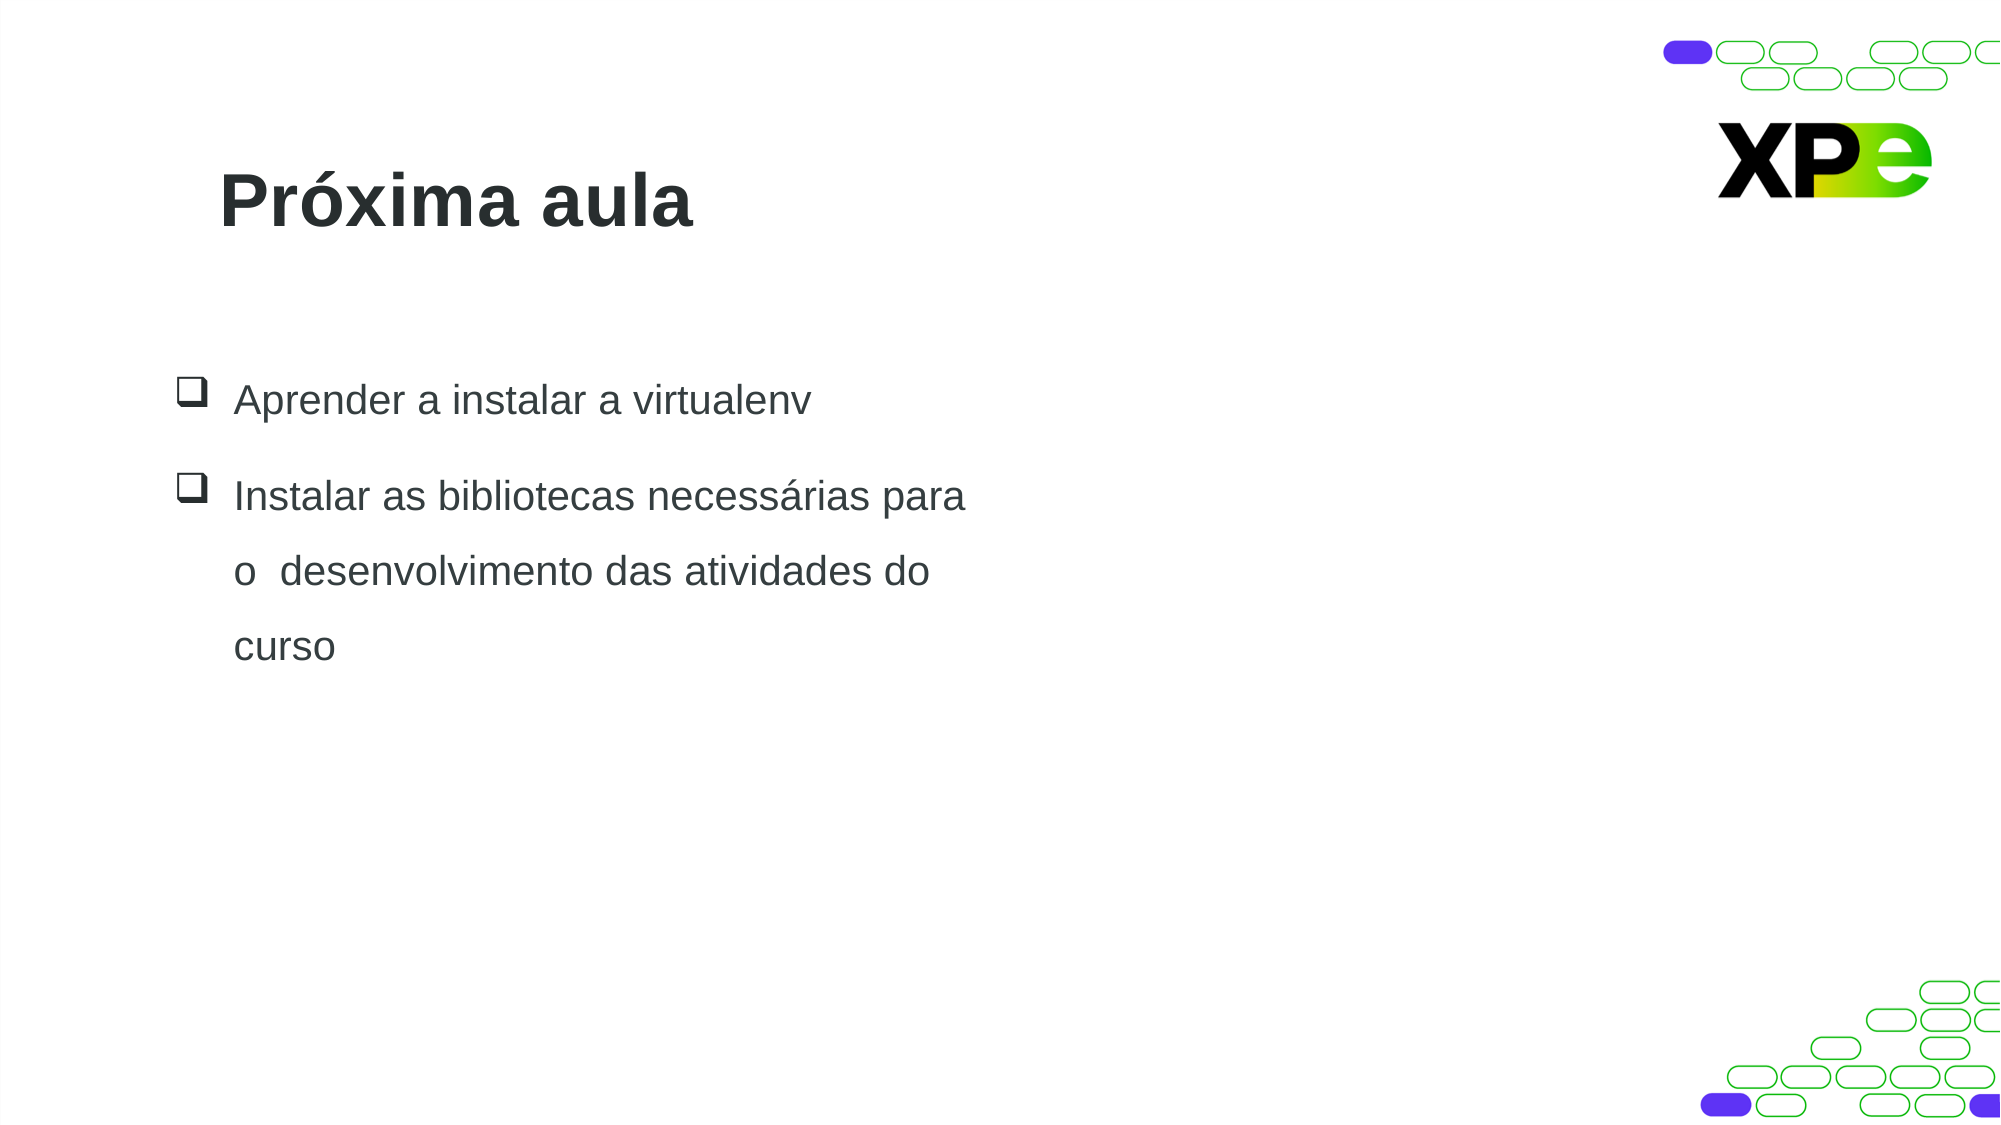

# Próxima aula
Aprender a instalar a virtualenv
Instalar as bibliotecas necessárias para o  desenvolvimento das atividades do curso